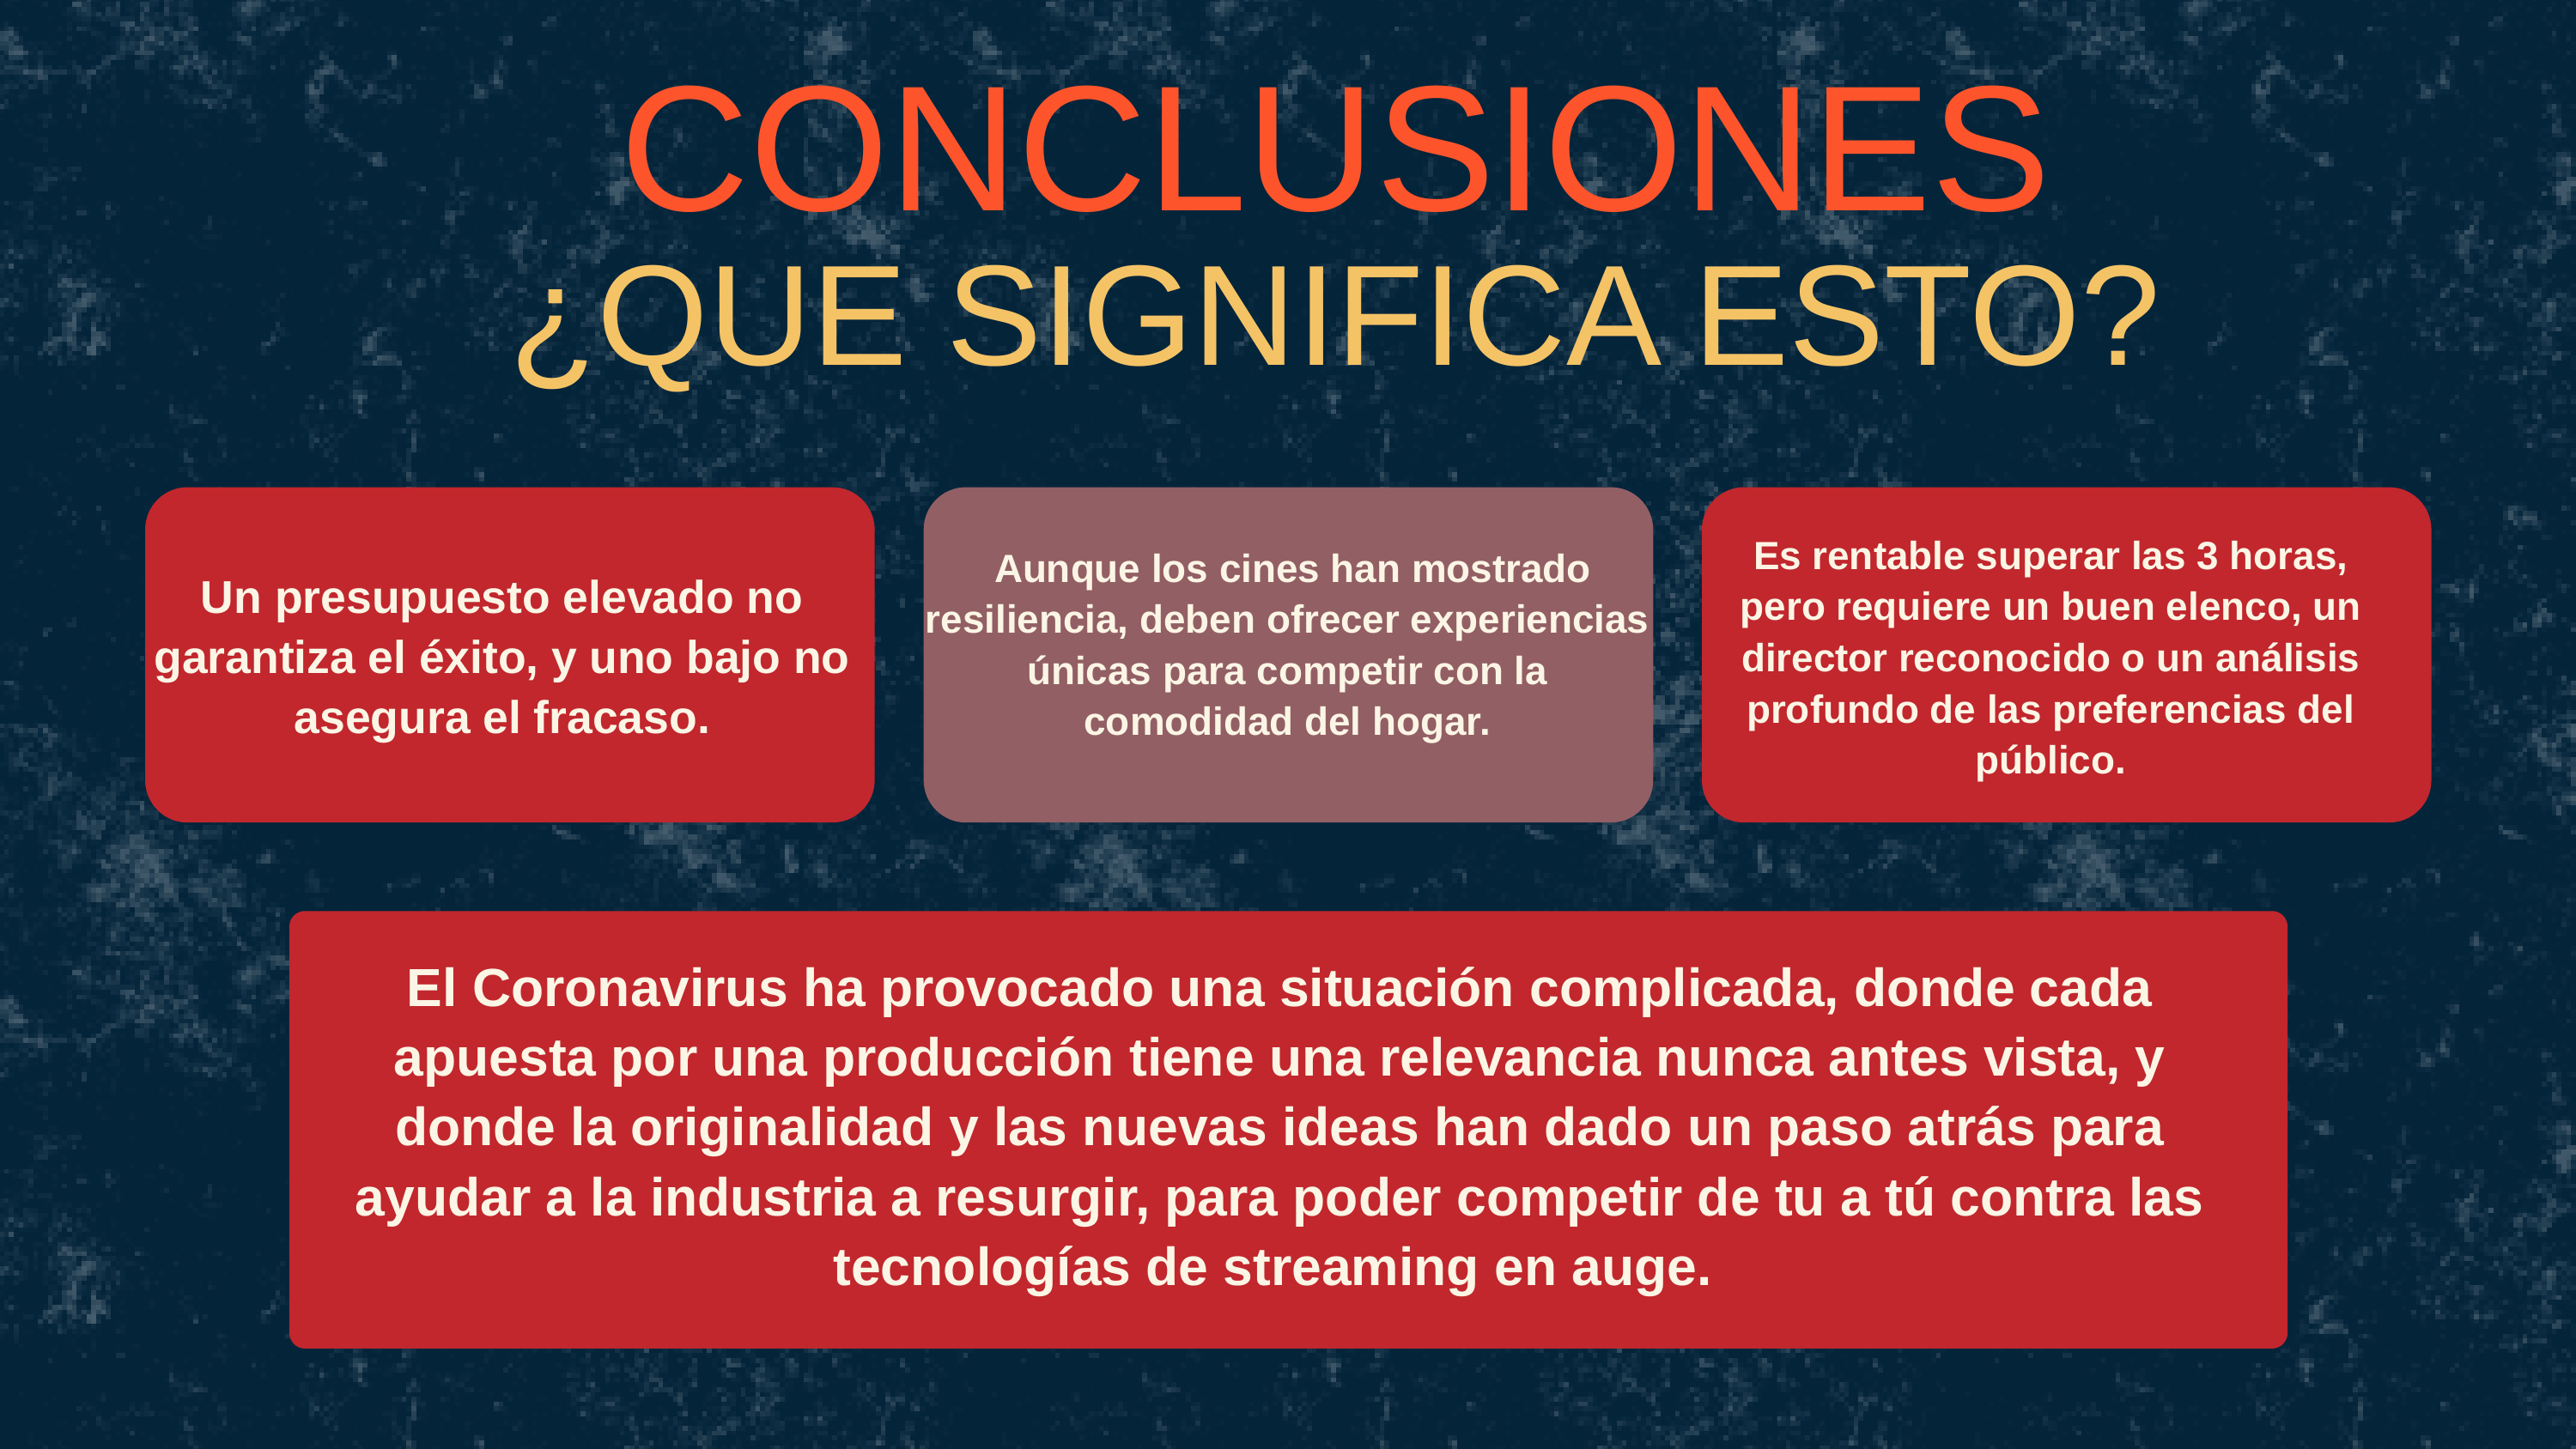

CONCLUSIONES
¿QUE SIGNIFICA ESTO?

Es rentable superar las 3 horas, pero requiere un buen elenco, un director reconocido o un análisis profundo de las preferencias del público.
 Aunque los cines han mostrado resiliencia, deben ofrecer experiencias únicas para competir con la comodidad del hogar.
Un presupuesto elevado no garantiza el éxito, y uno bajo no asegura el fracaso.

El Coronavirus ha provocado una situación complicada, donde cada apuesta por una producción tiene una relevancia nunca antes vista, y donde la originalidad y las nuevas ideas han dado un paso atrás para ayudar a la industria a resurgir, para poder competir de tu a tú contra las tecnologías de streaming en auge.